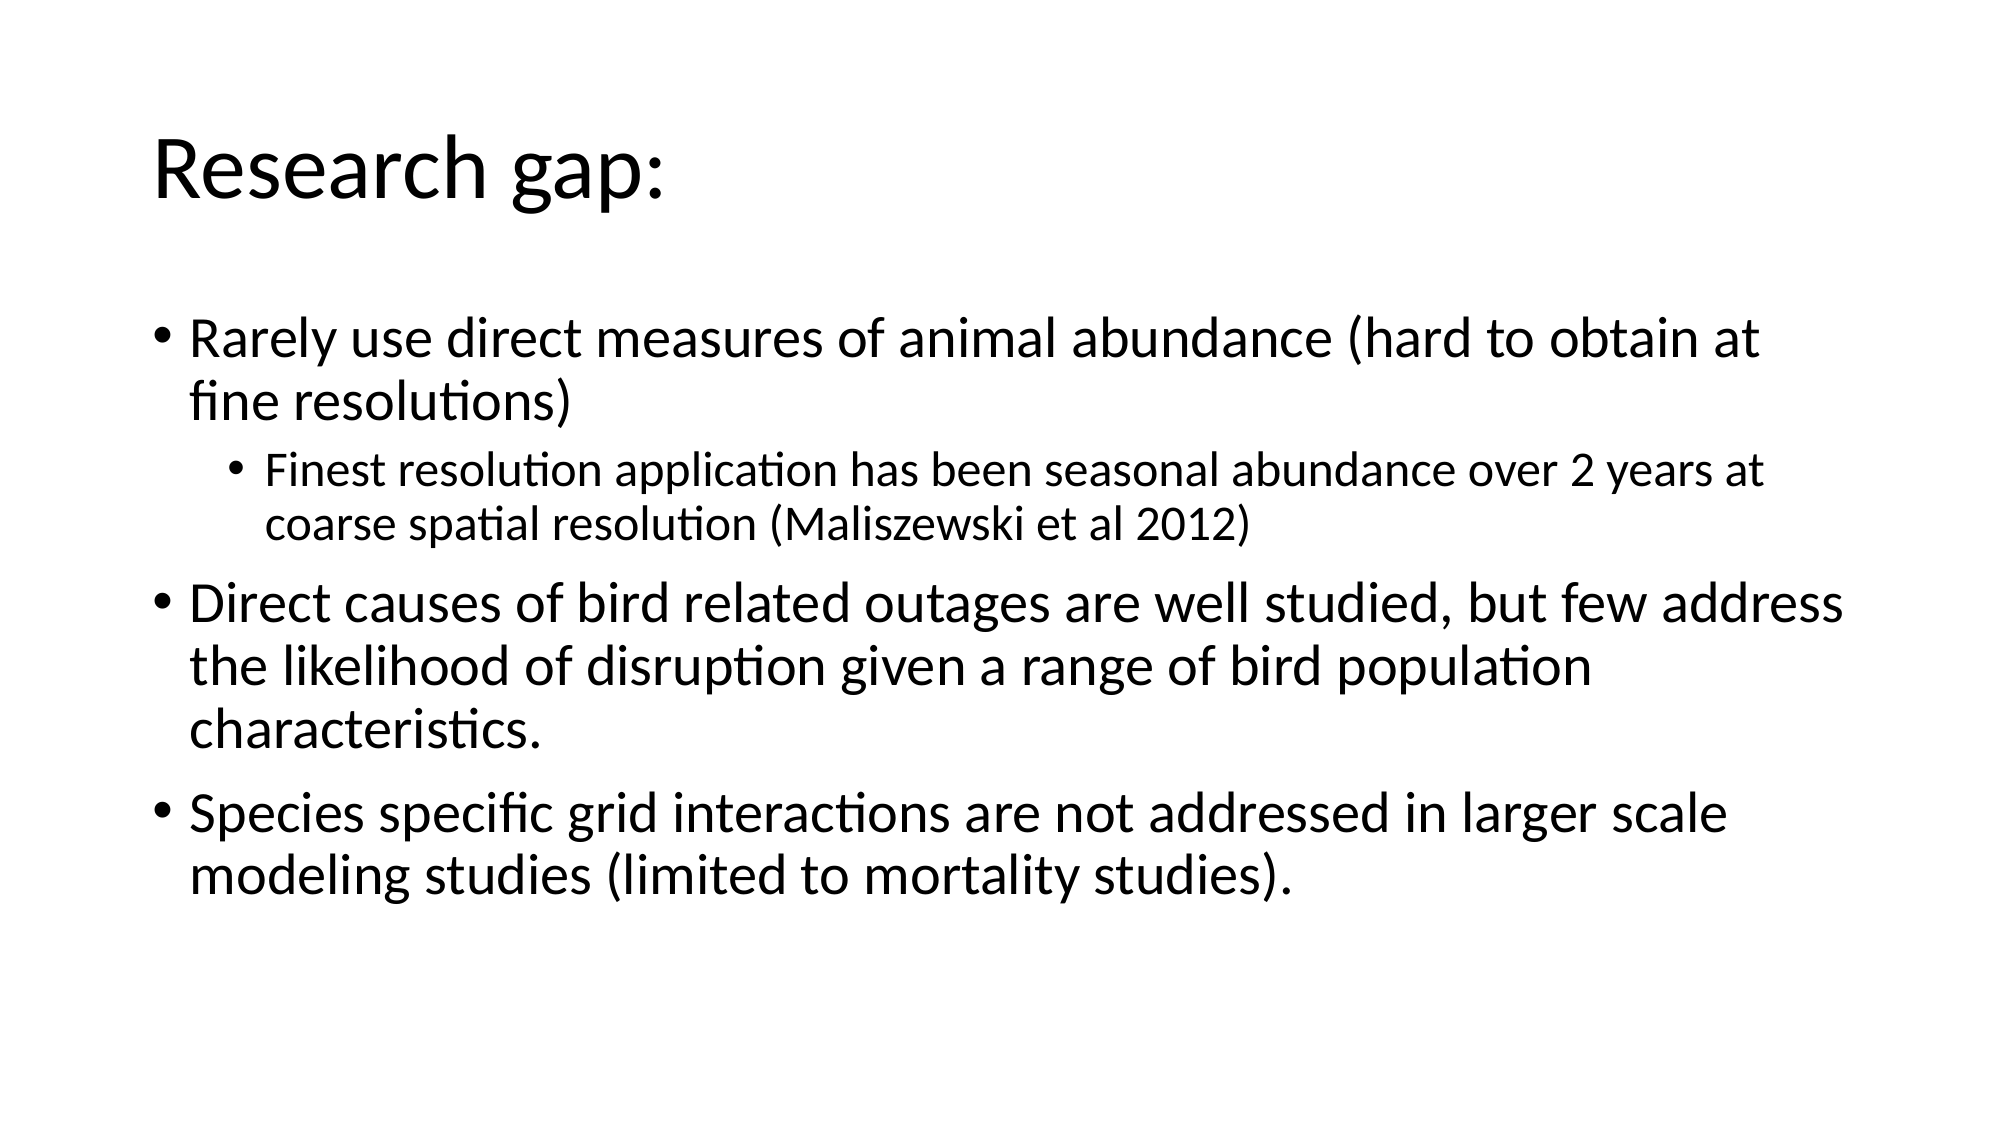

# Research gap:
Rarely use direct measures of animal abundance (hard to obtain at fine resolutions)
Finest resolution application has been seasonal abundance over 2 years at coarse spatial resolution (Maliszewski et al 2012)
Direct causes of bird related outages are well studied, but few address the likelihood of disruption given a range of bird population characteristics.
Species specific grid interactions are not addressed in larger scale modeling studies (limited to mortality studies).